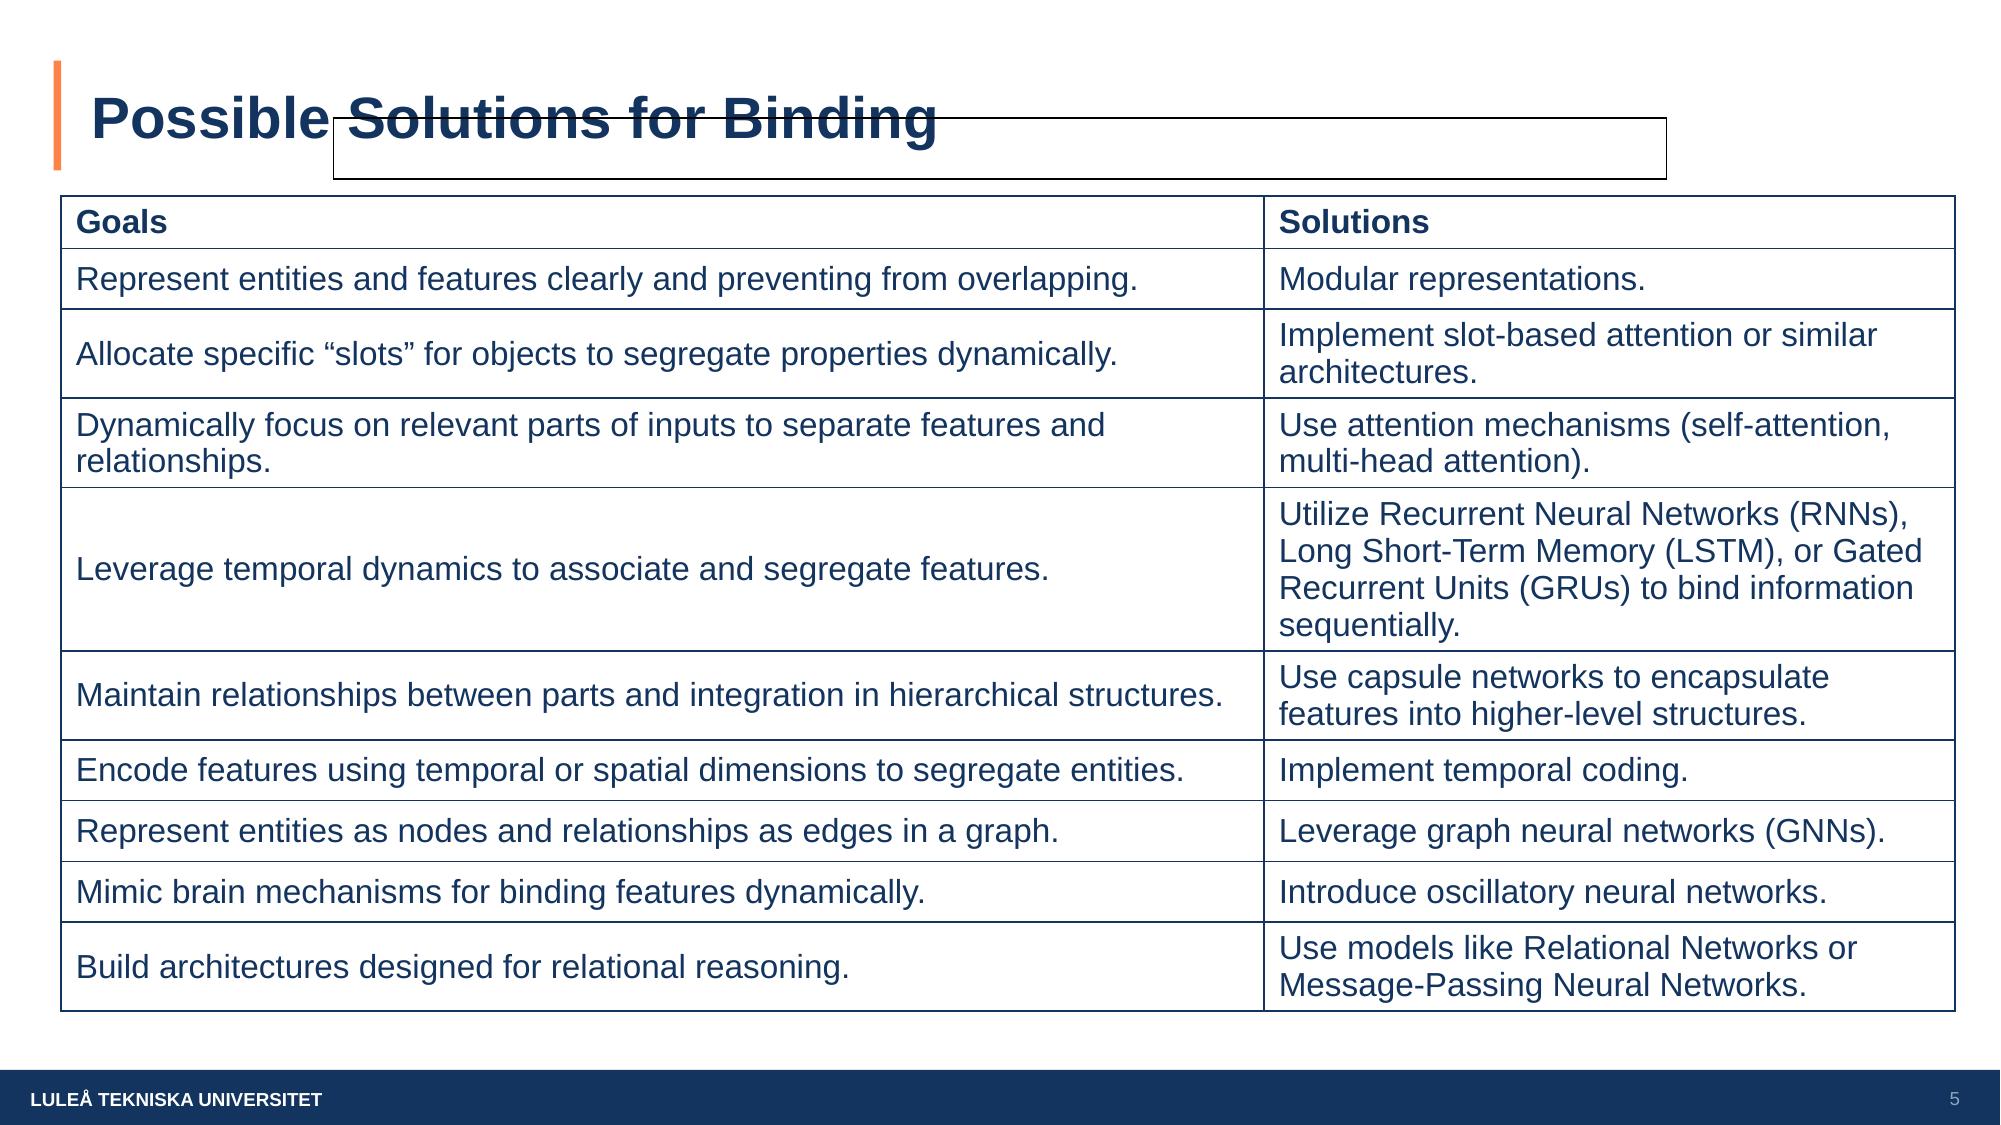

# Possible Solutions for Binding
|  |
| --- |
| Goals | Solutions |
| --- | --- |
| Represent entities and features clearly and preventing from overlapping. | Modular representations. |
| Allocate specific “slots” for objects to segregate properties dynamically. | Implement slot-based attention or similar architectures. |
| Dynamically focus on relevant parts of inputs to separate features and relationships. | Use attention mechanisms (self-attention, multi-head attention). |
| Leverage temporal dynamics to associate and segregate features. | Utilize Recurrent Neural Networks (RNNs), Long Short-Term Memory (LSTM), or Gated Recurrent Units (GRUs) to bind information sequentially. |
| Maintain relationships between parts and integration in hierarchical structures. | Use capsule networks to encapsulate features into higher-level structures. |
| Encode features using temporal or spatial dimensions to segregate entities. | Implement temporal coding. |
| Represent entities as nodes and relationships as edges in a graph. | Leverage graph neural networks (GNNs). |
| Mimic brain mechanisms for binding features dynamically. | Introduce oscillatory neural networks. |
| Build architectures designed for relational reasoning. | Use models like Relational Networks or Message-Passing Neural Networks. |
5